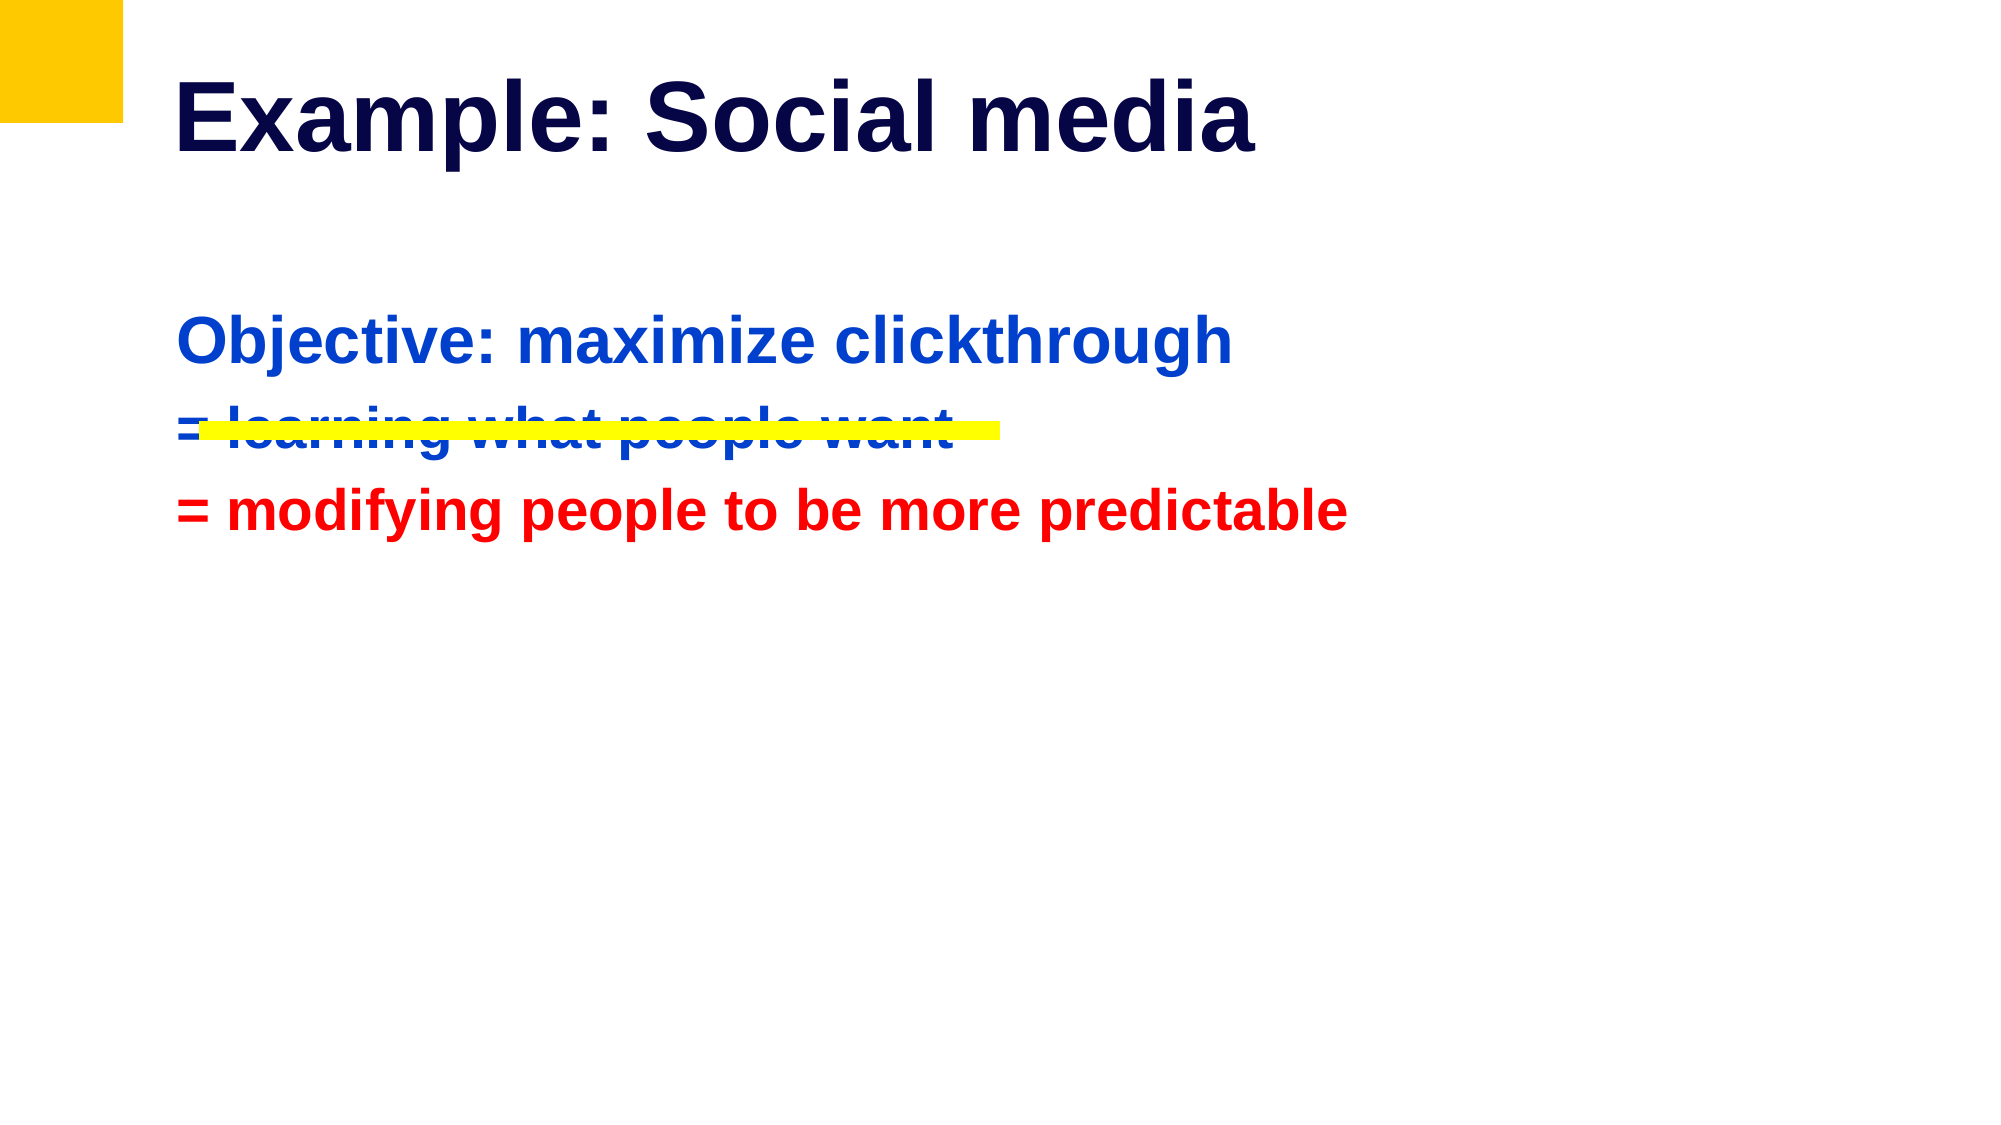

# Example: Social media
Objective: maximize clickthrough
= learning what people want
= modifying people to be more predictable